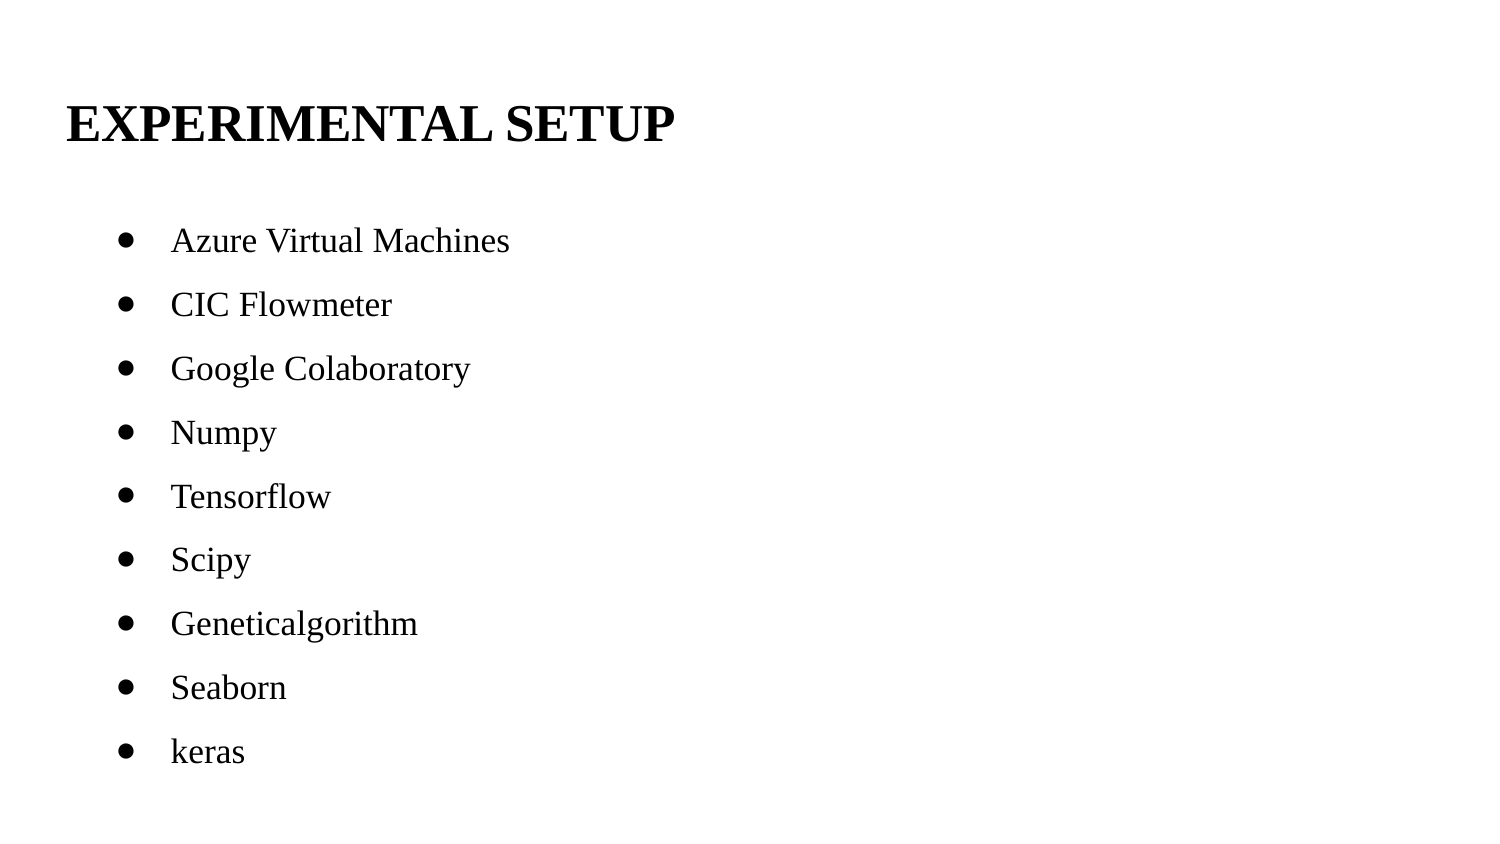

# EXPERIMENTAL SETUP
Azure Virtual Machines
CIC Flowmeter
Google Colaboratory
Numpy
Tensorflow
Scipy
Geneticalgorithm
Seaborn
keras